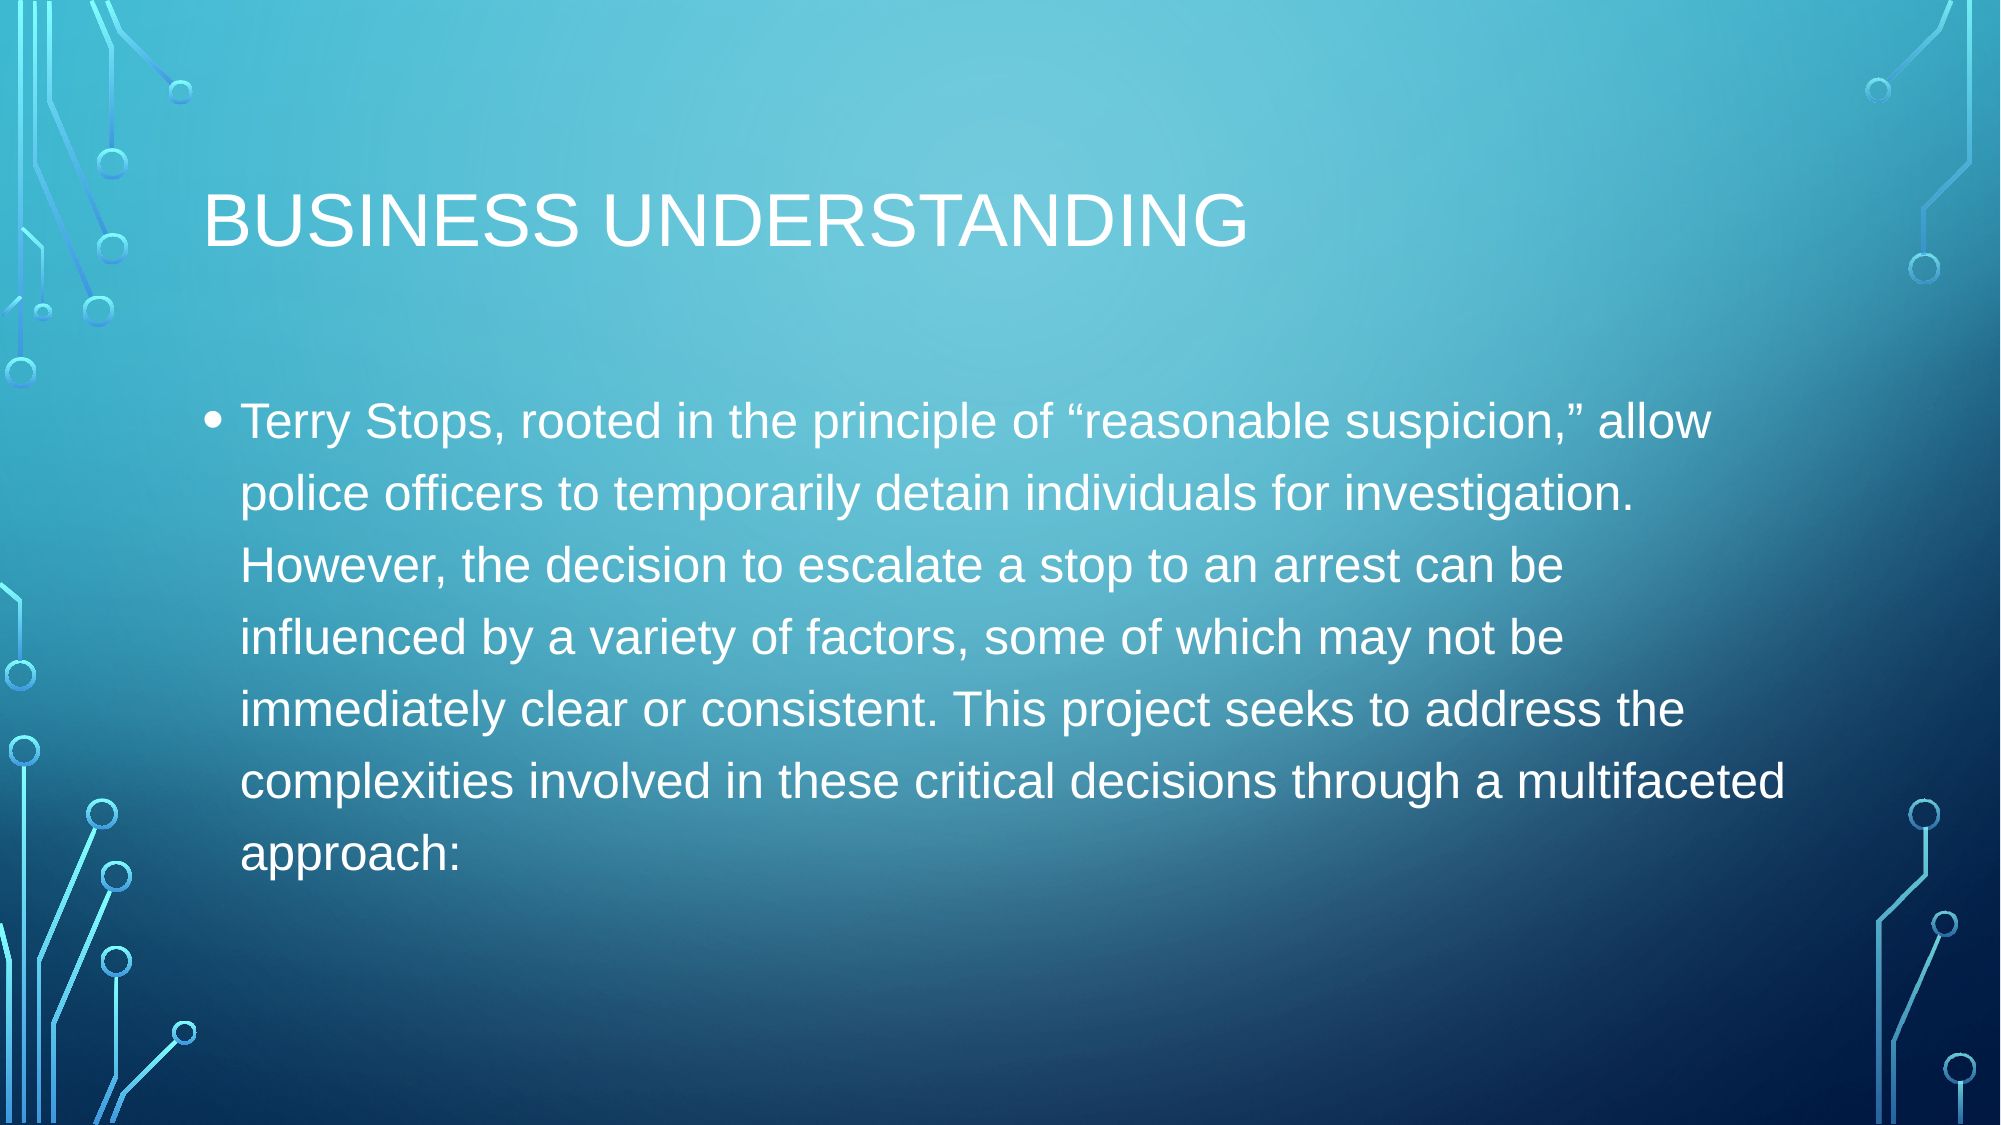

# BUSINESS UNDERSTANDING
Terry Stops, rooted in the principle of “reasonable suspicion,” allow police officers to temporarily detain individuals for investigation. However, the decision to escalate a stop to an arrest can be influenced by a variety of factors, some of which may not be immediately clear or consistent. This project seeks to address the complexities involved in these critical decisions through a multifaceted approach: